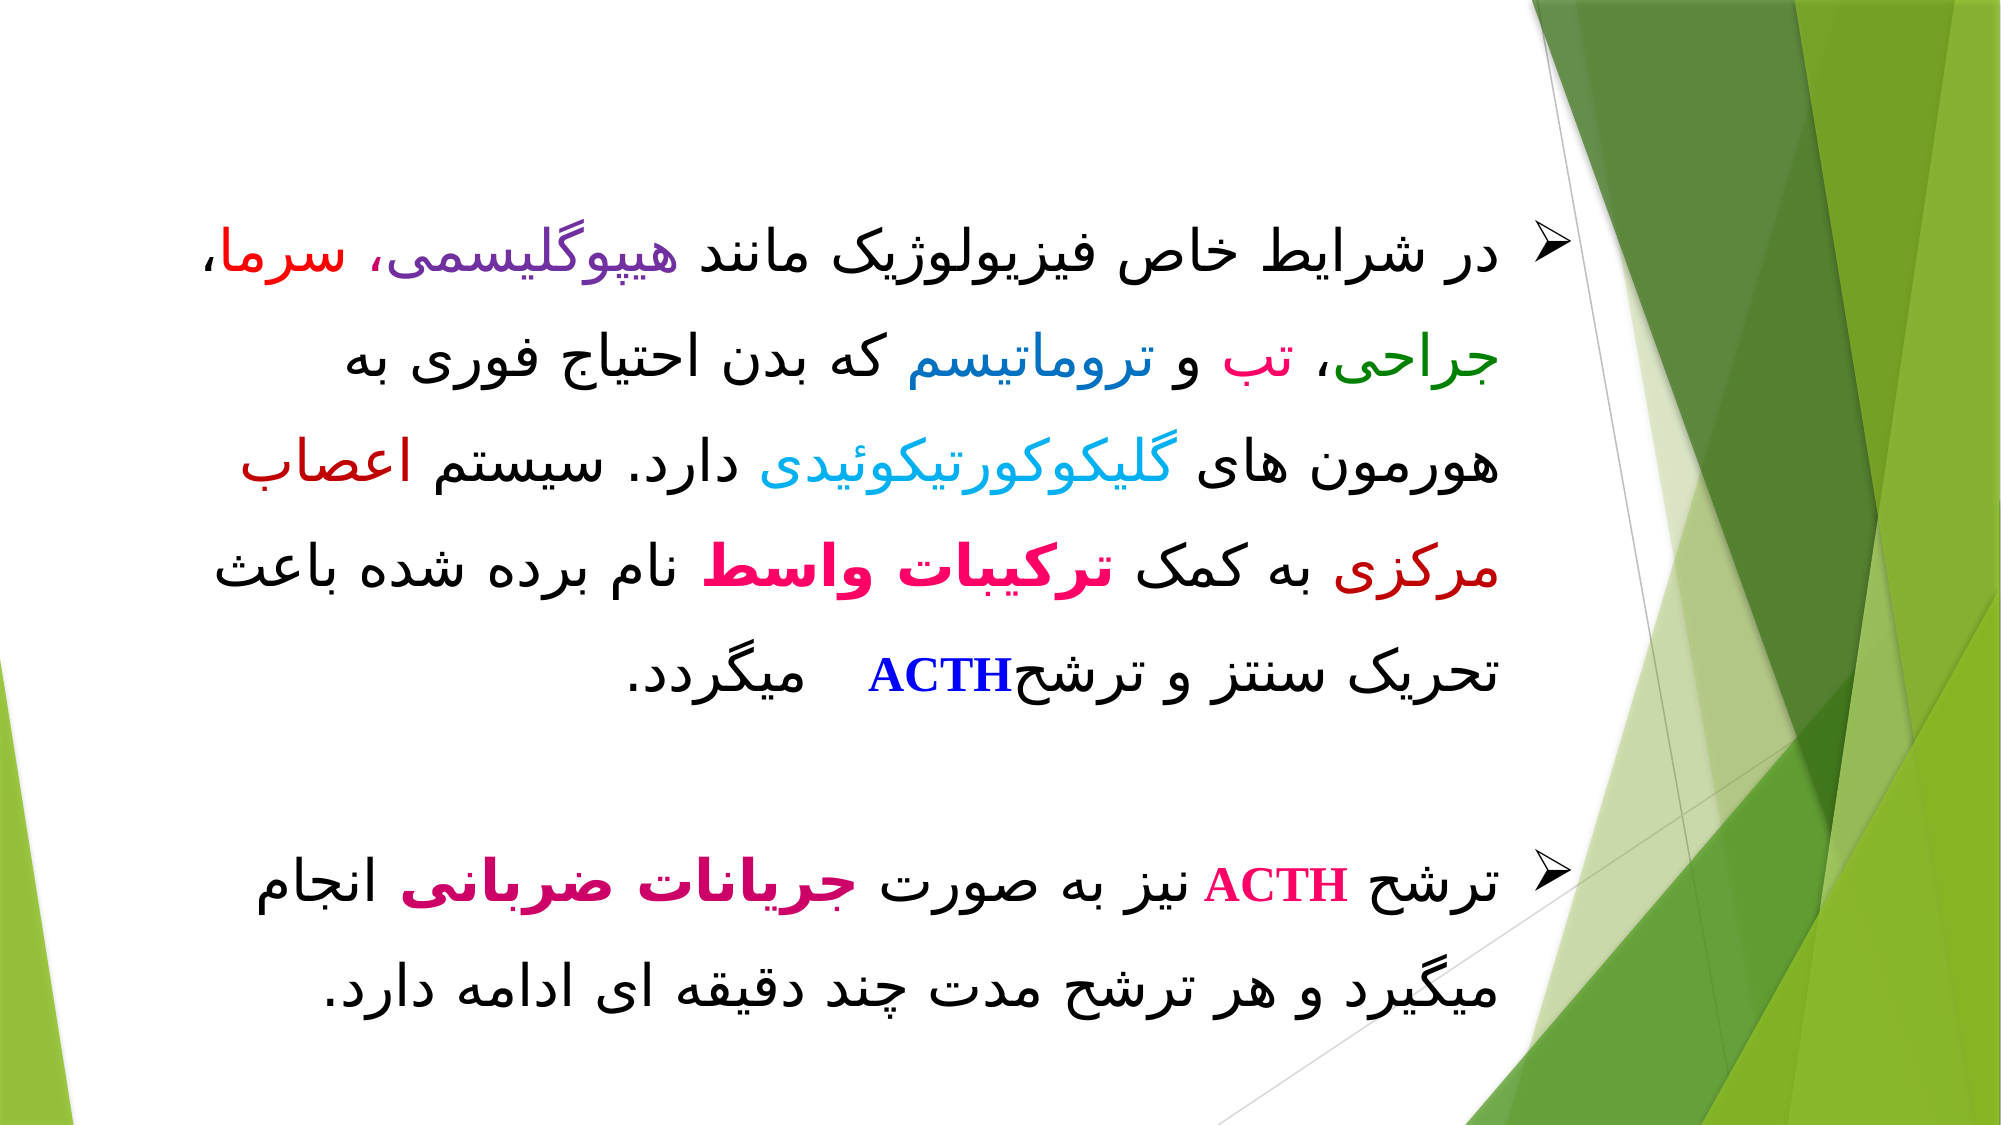

در شرایط خاص فیزیولوژیک مانند هیپوگلیسمی، سرما، جراحی، تب و تروماتیسم که بدن احتیاج فوری به هورمون های گلیکوکورتیکوئیدی دارد. سیستم اعصاب مرکزی به کمک ترکیبات واسط نام برده شده باعث تحریک سنتز و ترشحACTH    میگردد.

ترشح ACTH نیز به صورت جریانات ضربانی انجام میگیرد و هر ترشح مدت چند دقیقه ای ادامه دارد.